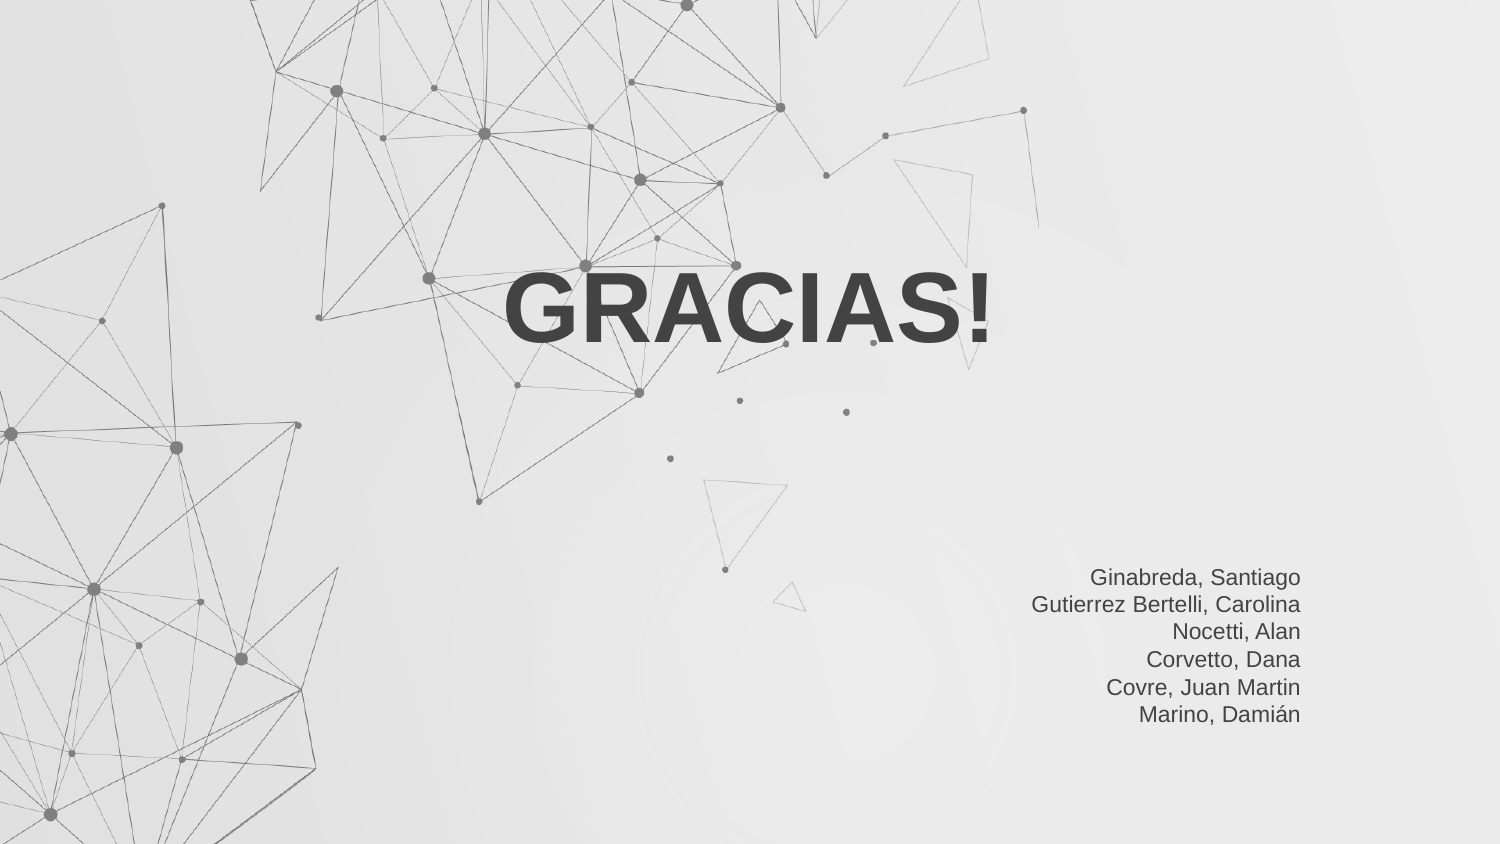

# GRACIAS!
Ginabreda, Santiago
Gutierrez Bertelli, Carolina
Nocetti, Alan
Corvetto, Dana
Covre, Juan Martin
Marino, Damián